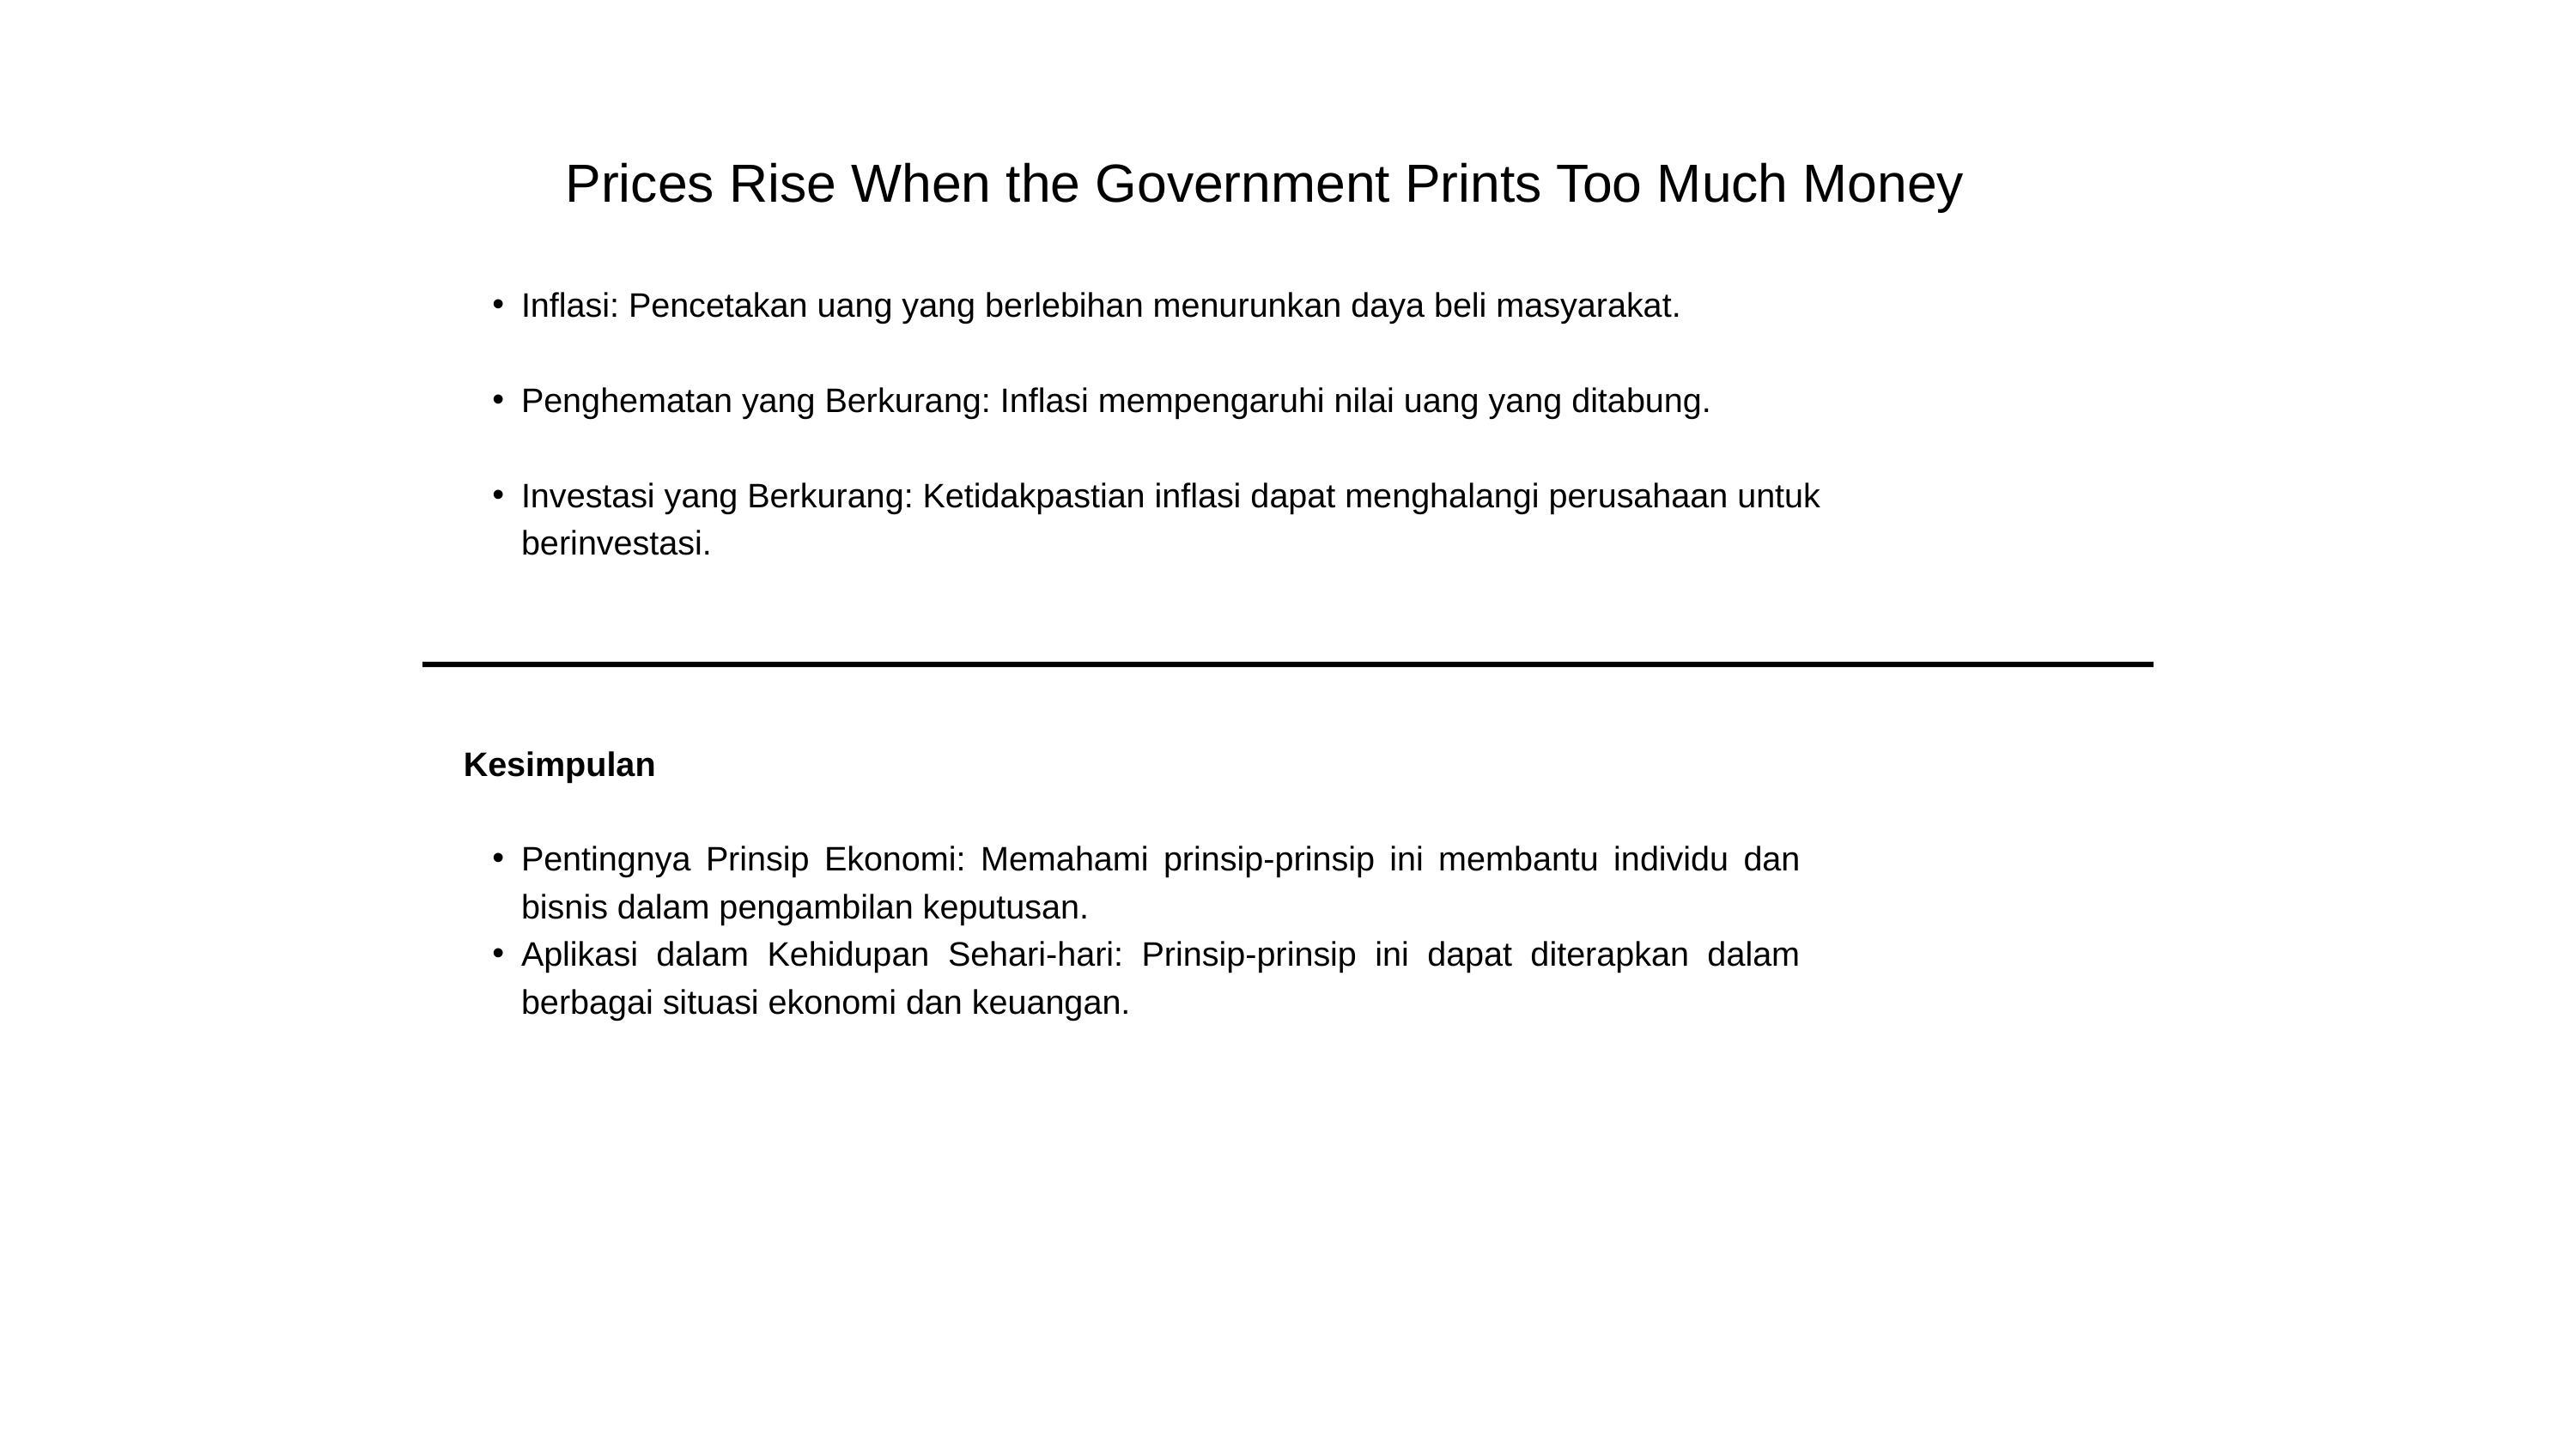

Prices Rise When the Government Prints Too Much Money
Inflasi: Pencetakan uang yang berlebihan menurunkan daya beli masyarakat.

Penghematan yang Berkurang: Inflasi mempengaruhi nilai uang yang ditabung.

Investasi yang Berkurang: Ketidakpastian inflasi dapat menghalangi perusahaan untuk berinvestasi.

Kesimpulan

Pentingnya Prinsip Ekonomi: Memahami prinsip-prinsip ini membantu individu dan bisnis dalam pengambilan keputusan.
Aplikasi dalam Kehidupan Sehari-hari: Prinsip-prinsip ini dapat diterapkan dalam berbagai situasi ekonomi dan keuangan.